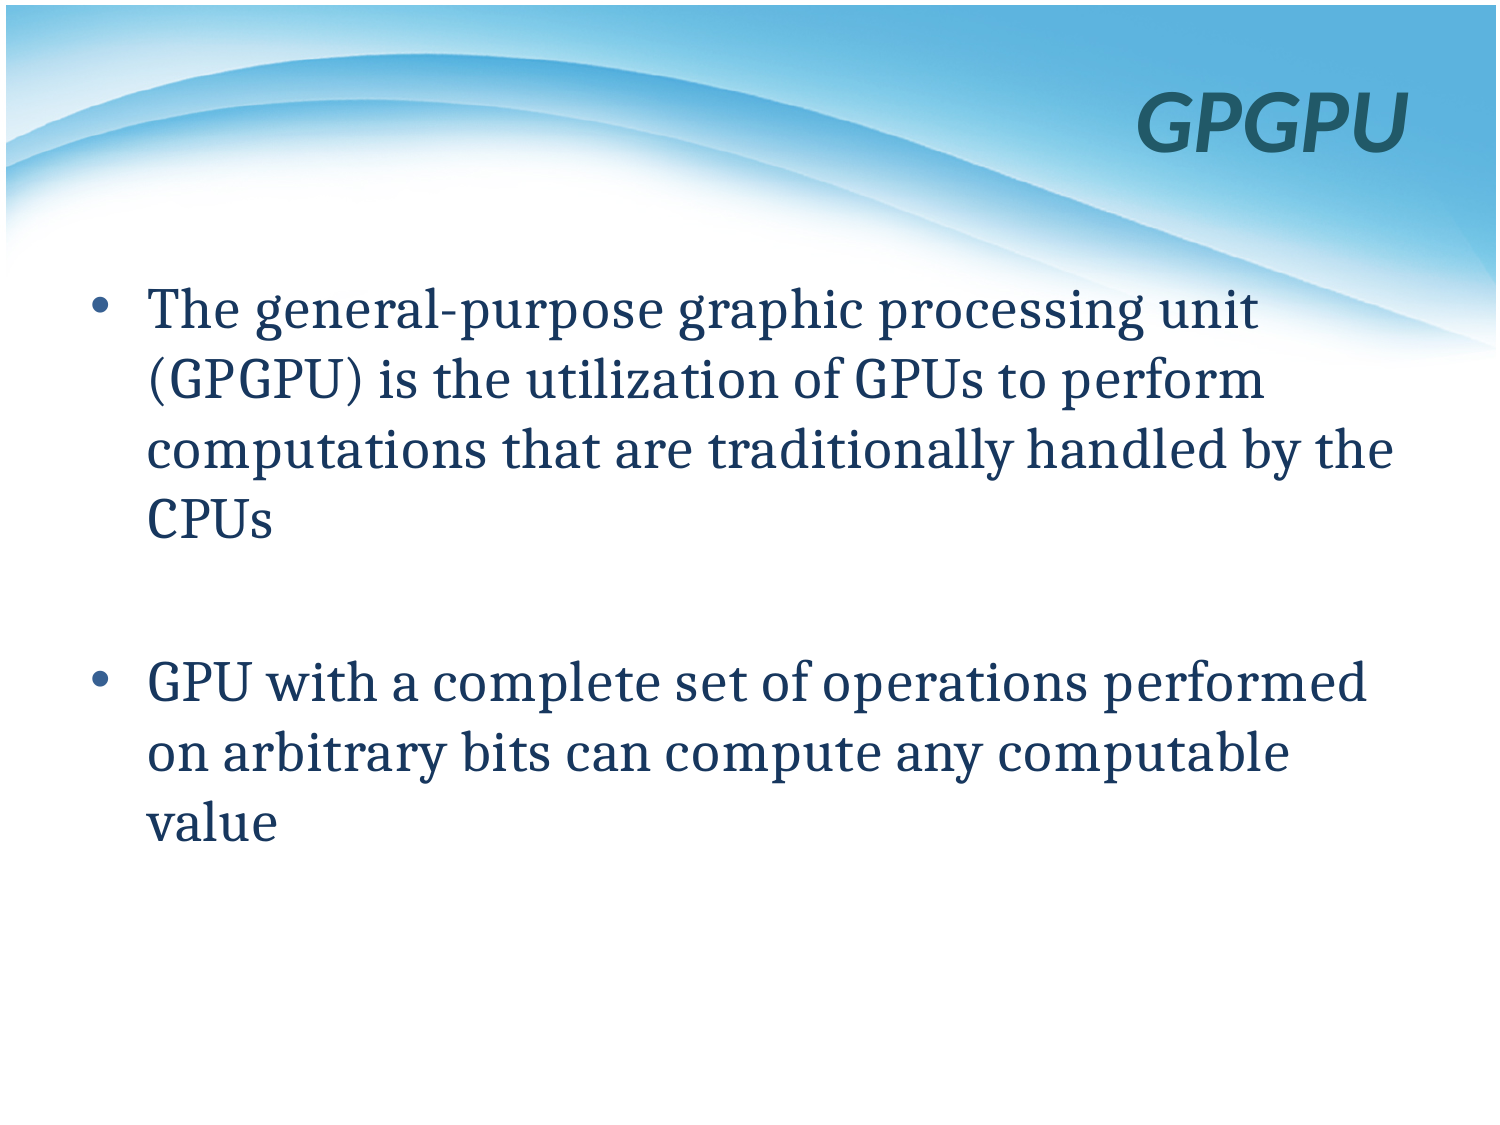

# GPGPU
The general-purpose graphic processing unit (GPGPU) is the utilization of GPUs to perform computations that are traditionally handled by the CPUs

GPU with a complete set of operations performed on arbitrary bits can compute any computable value